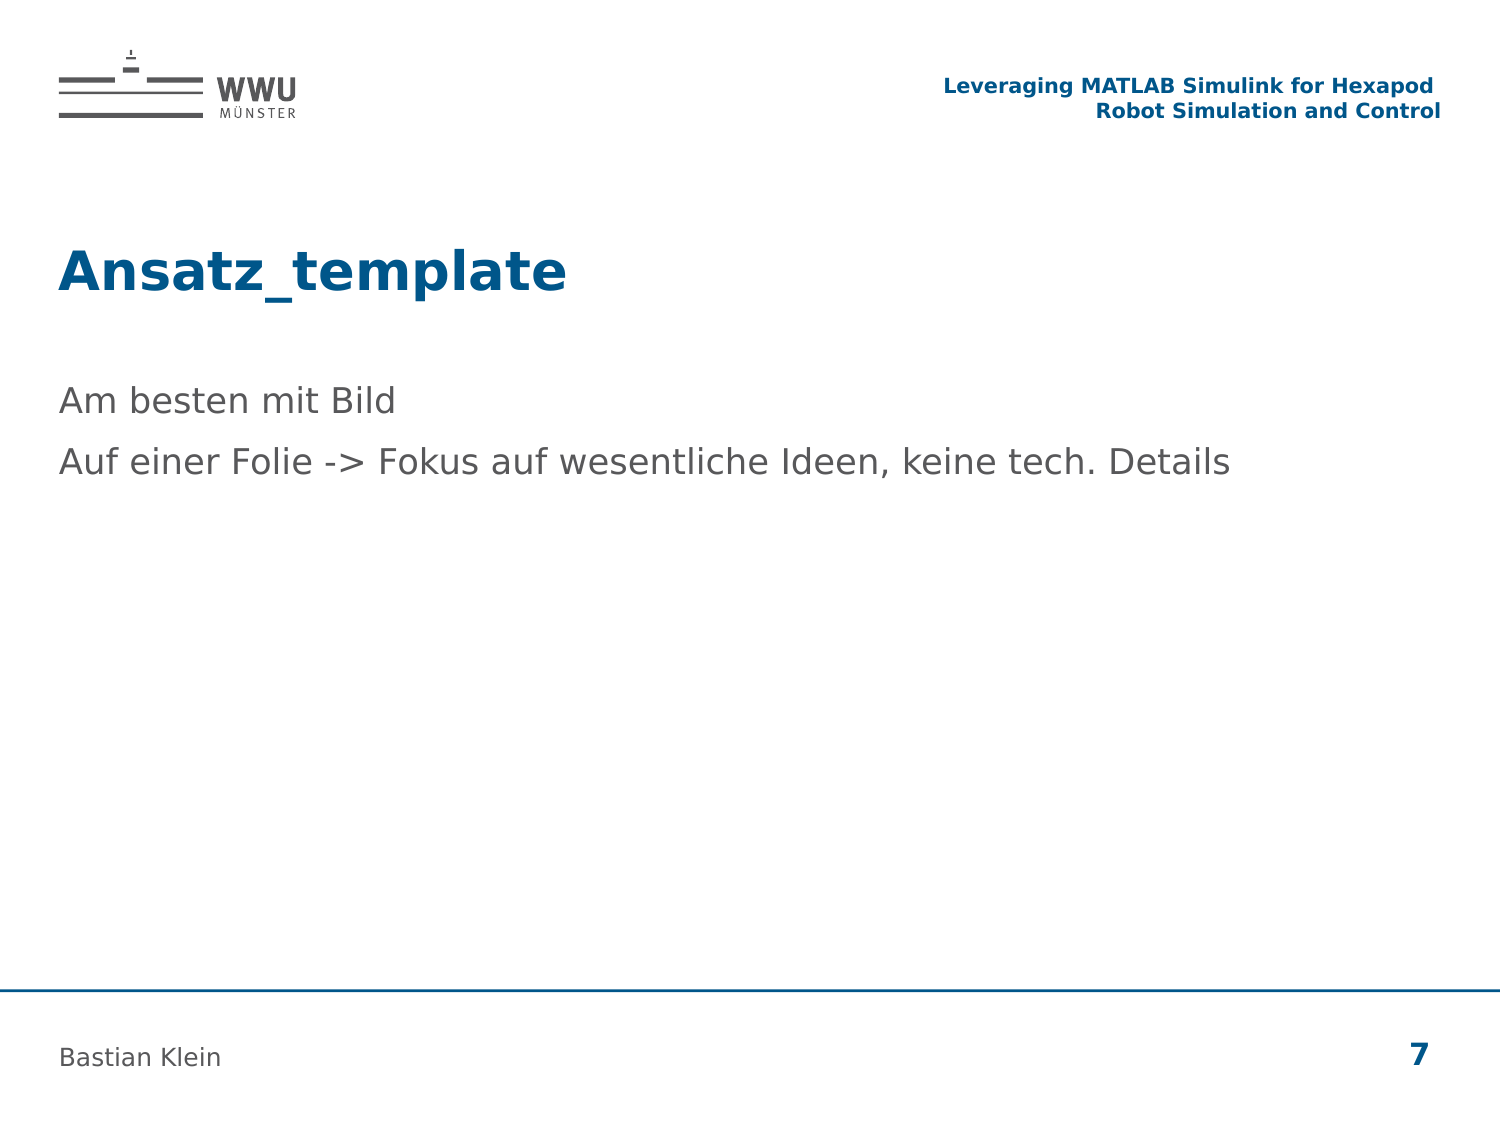

Leveraging MATLAB Simulink for Hexapod  Robot Simulation and Control
# Ansatz_template
Am besten mit Bild
Auf einer Folie -> Fokus auf wesentliche Ideen, keine tech. Details
Bastian Klein
7